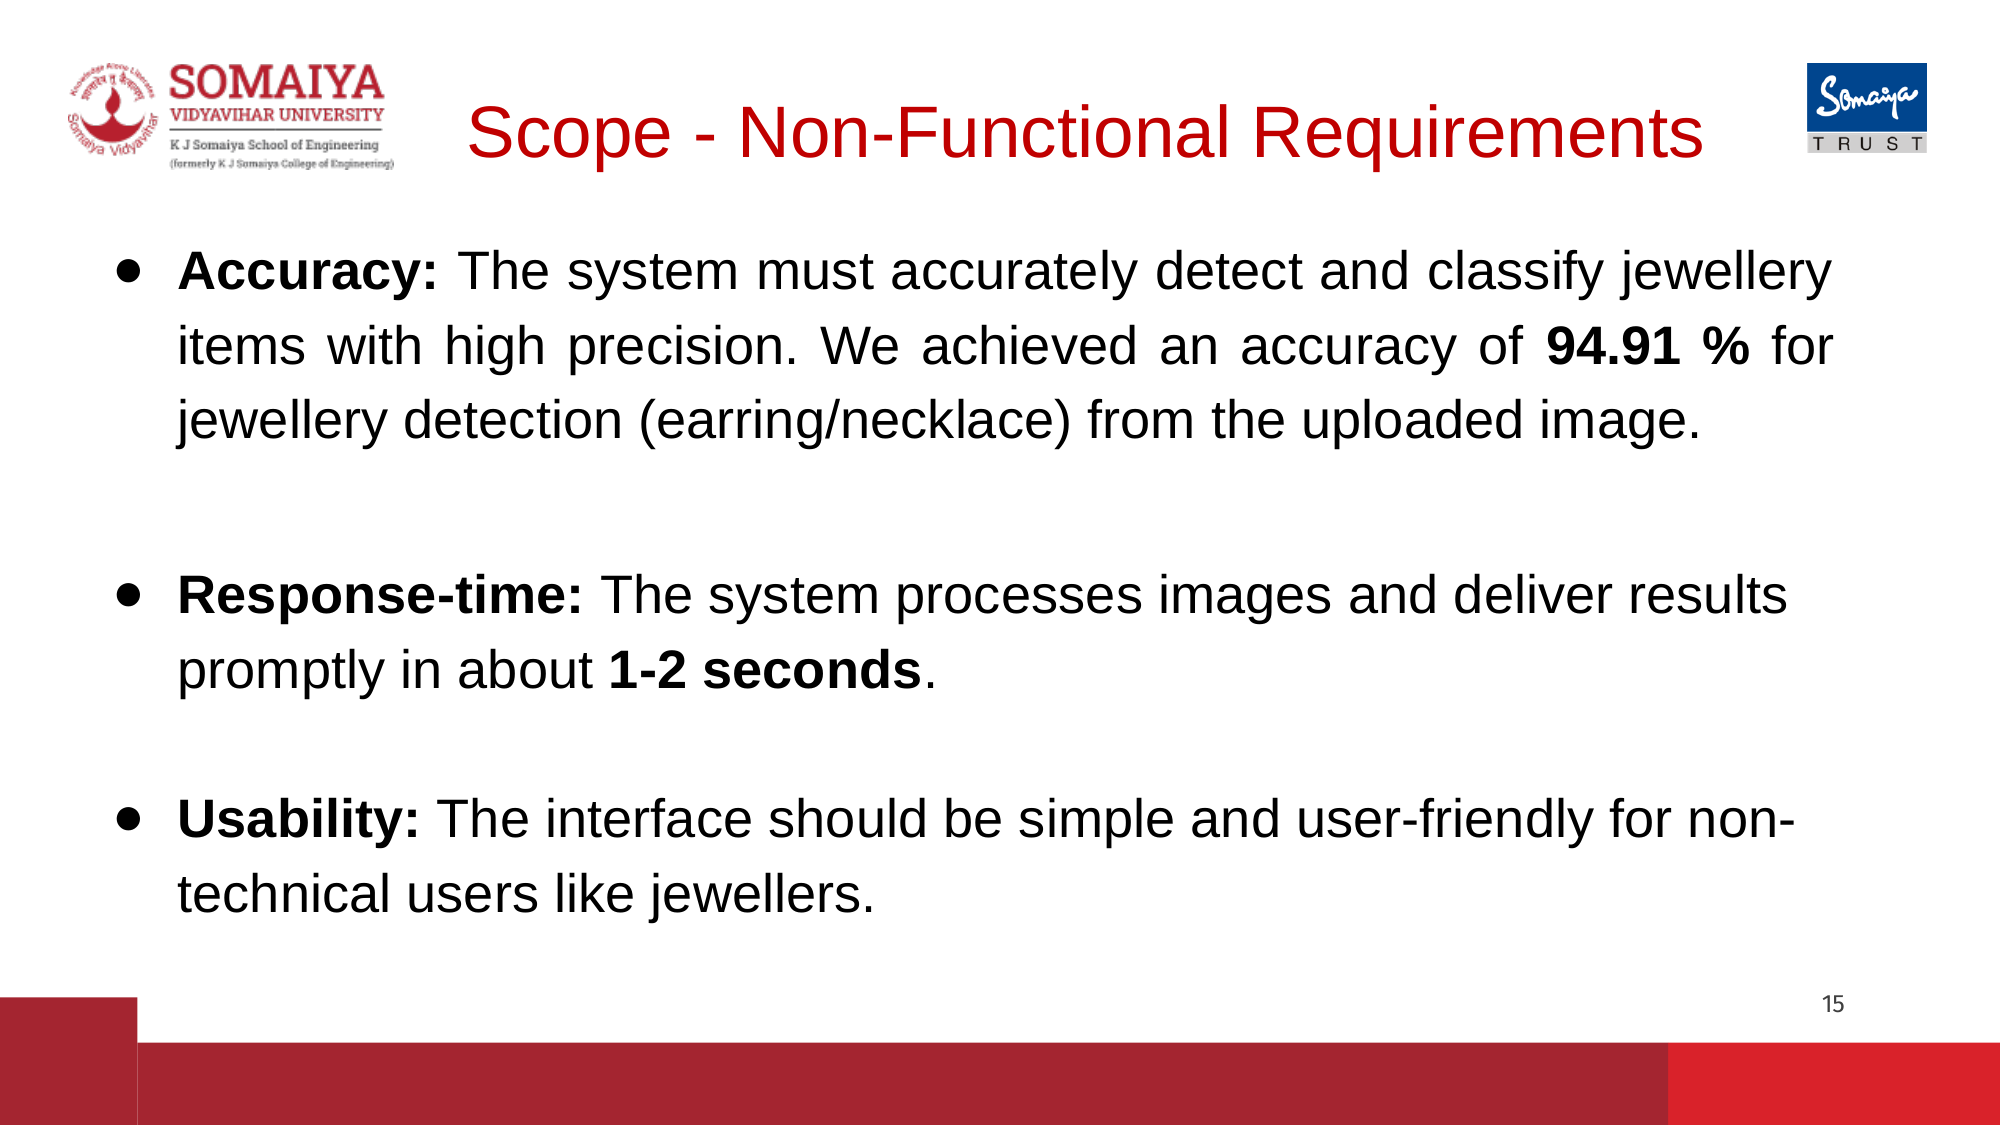

# Scope - Non-Functional Requirements
Accuracy: The system must accurately detect and classify jewellery items with high precision. We achieved an accuracy of 94.91 % for jewellery detection (earring/necklace) from the uploaded image.

Response-time: The system processes images and deliver results promptly in about 1-2 seconds.

Usability: The interface should be simple and user-friendly for non-technical users like jewellers.

15